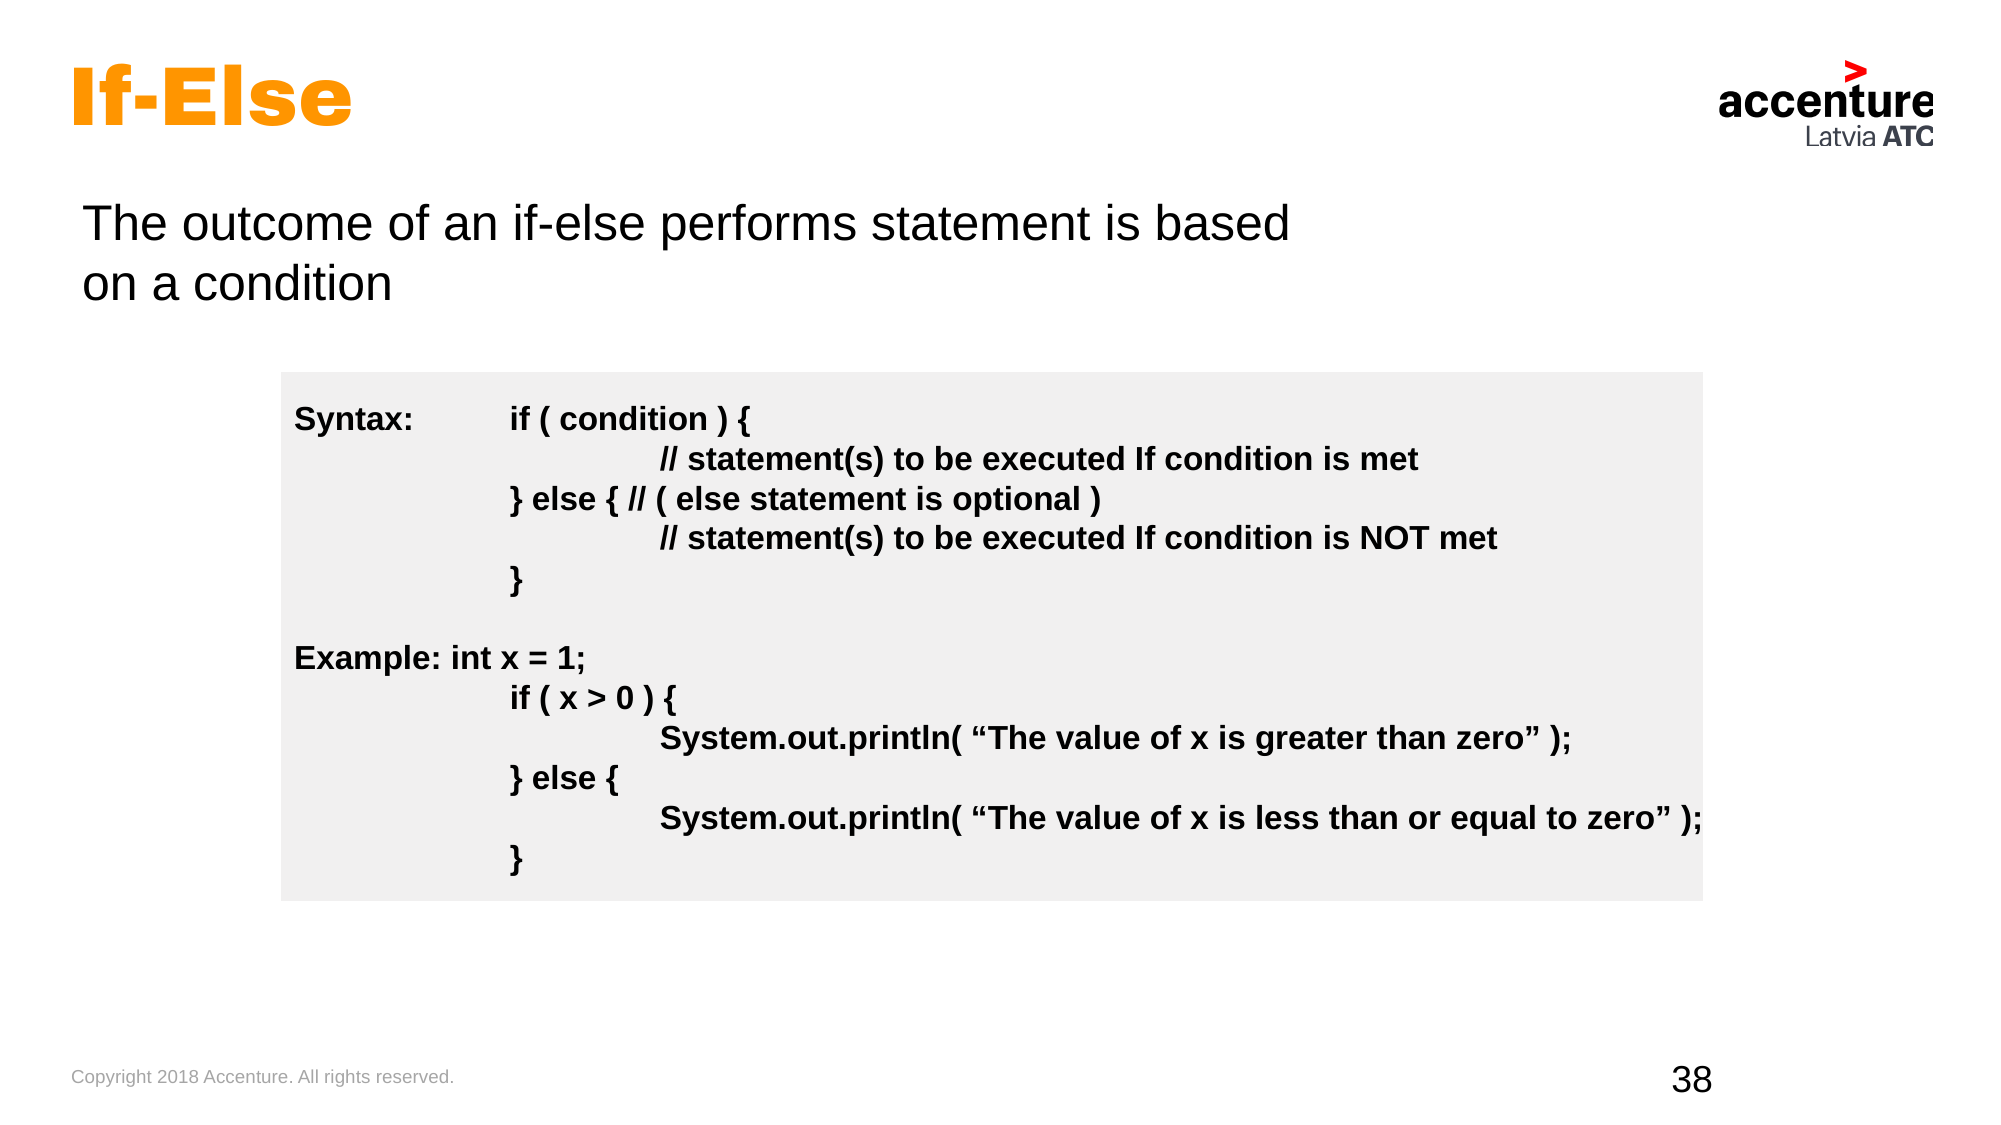

If-Else
The outcome of an if-else performs statement is based on a condition

Syntax:	 if ( condition ) {
			 // statement(s) to be executed If condition is met
 		 } else { // ( else statement is optional )
			 // statement(s) to be executed If condition is NOT met
		 }

Example: int x = 1;
		 if ( x > 0 ) {
			 System.out.println( “The value of x is greater than zero” );
		 } else {
			 System.out.println( “The value of x is less than or equal to zero” );
		 }
38